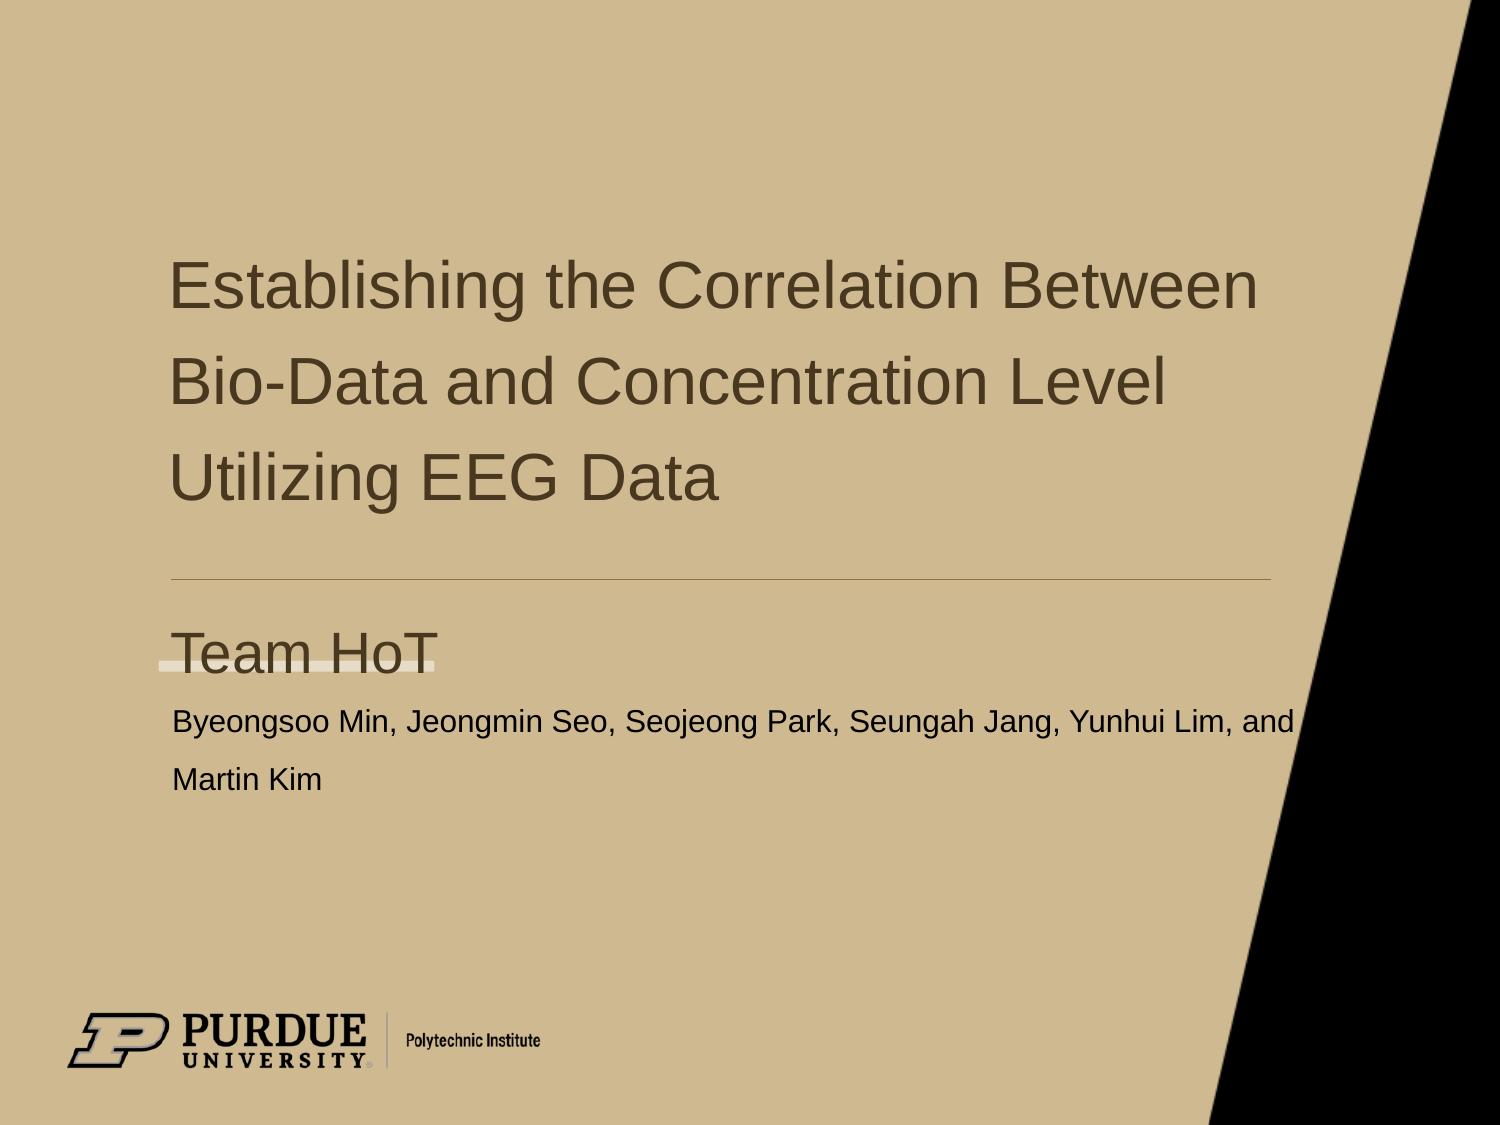

# Establishing the Correlation Between Bio-Data and Concentration Level Utilizing EEG Data

Team HoT

Byeongsoo Min, Jeongmin Seo, Seojeong Park, Seungah Jang, Yunhui Lim, and
Martin Kim
1